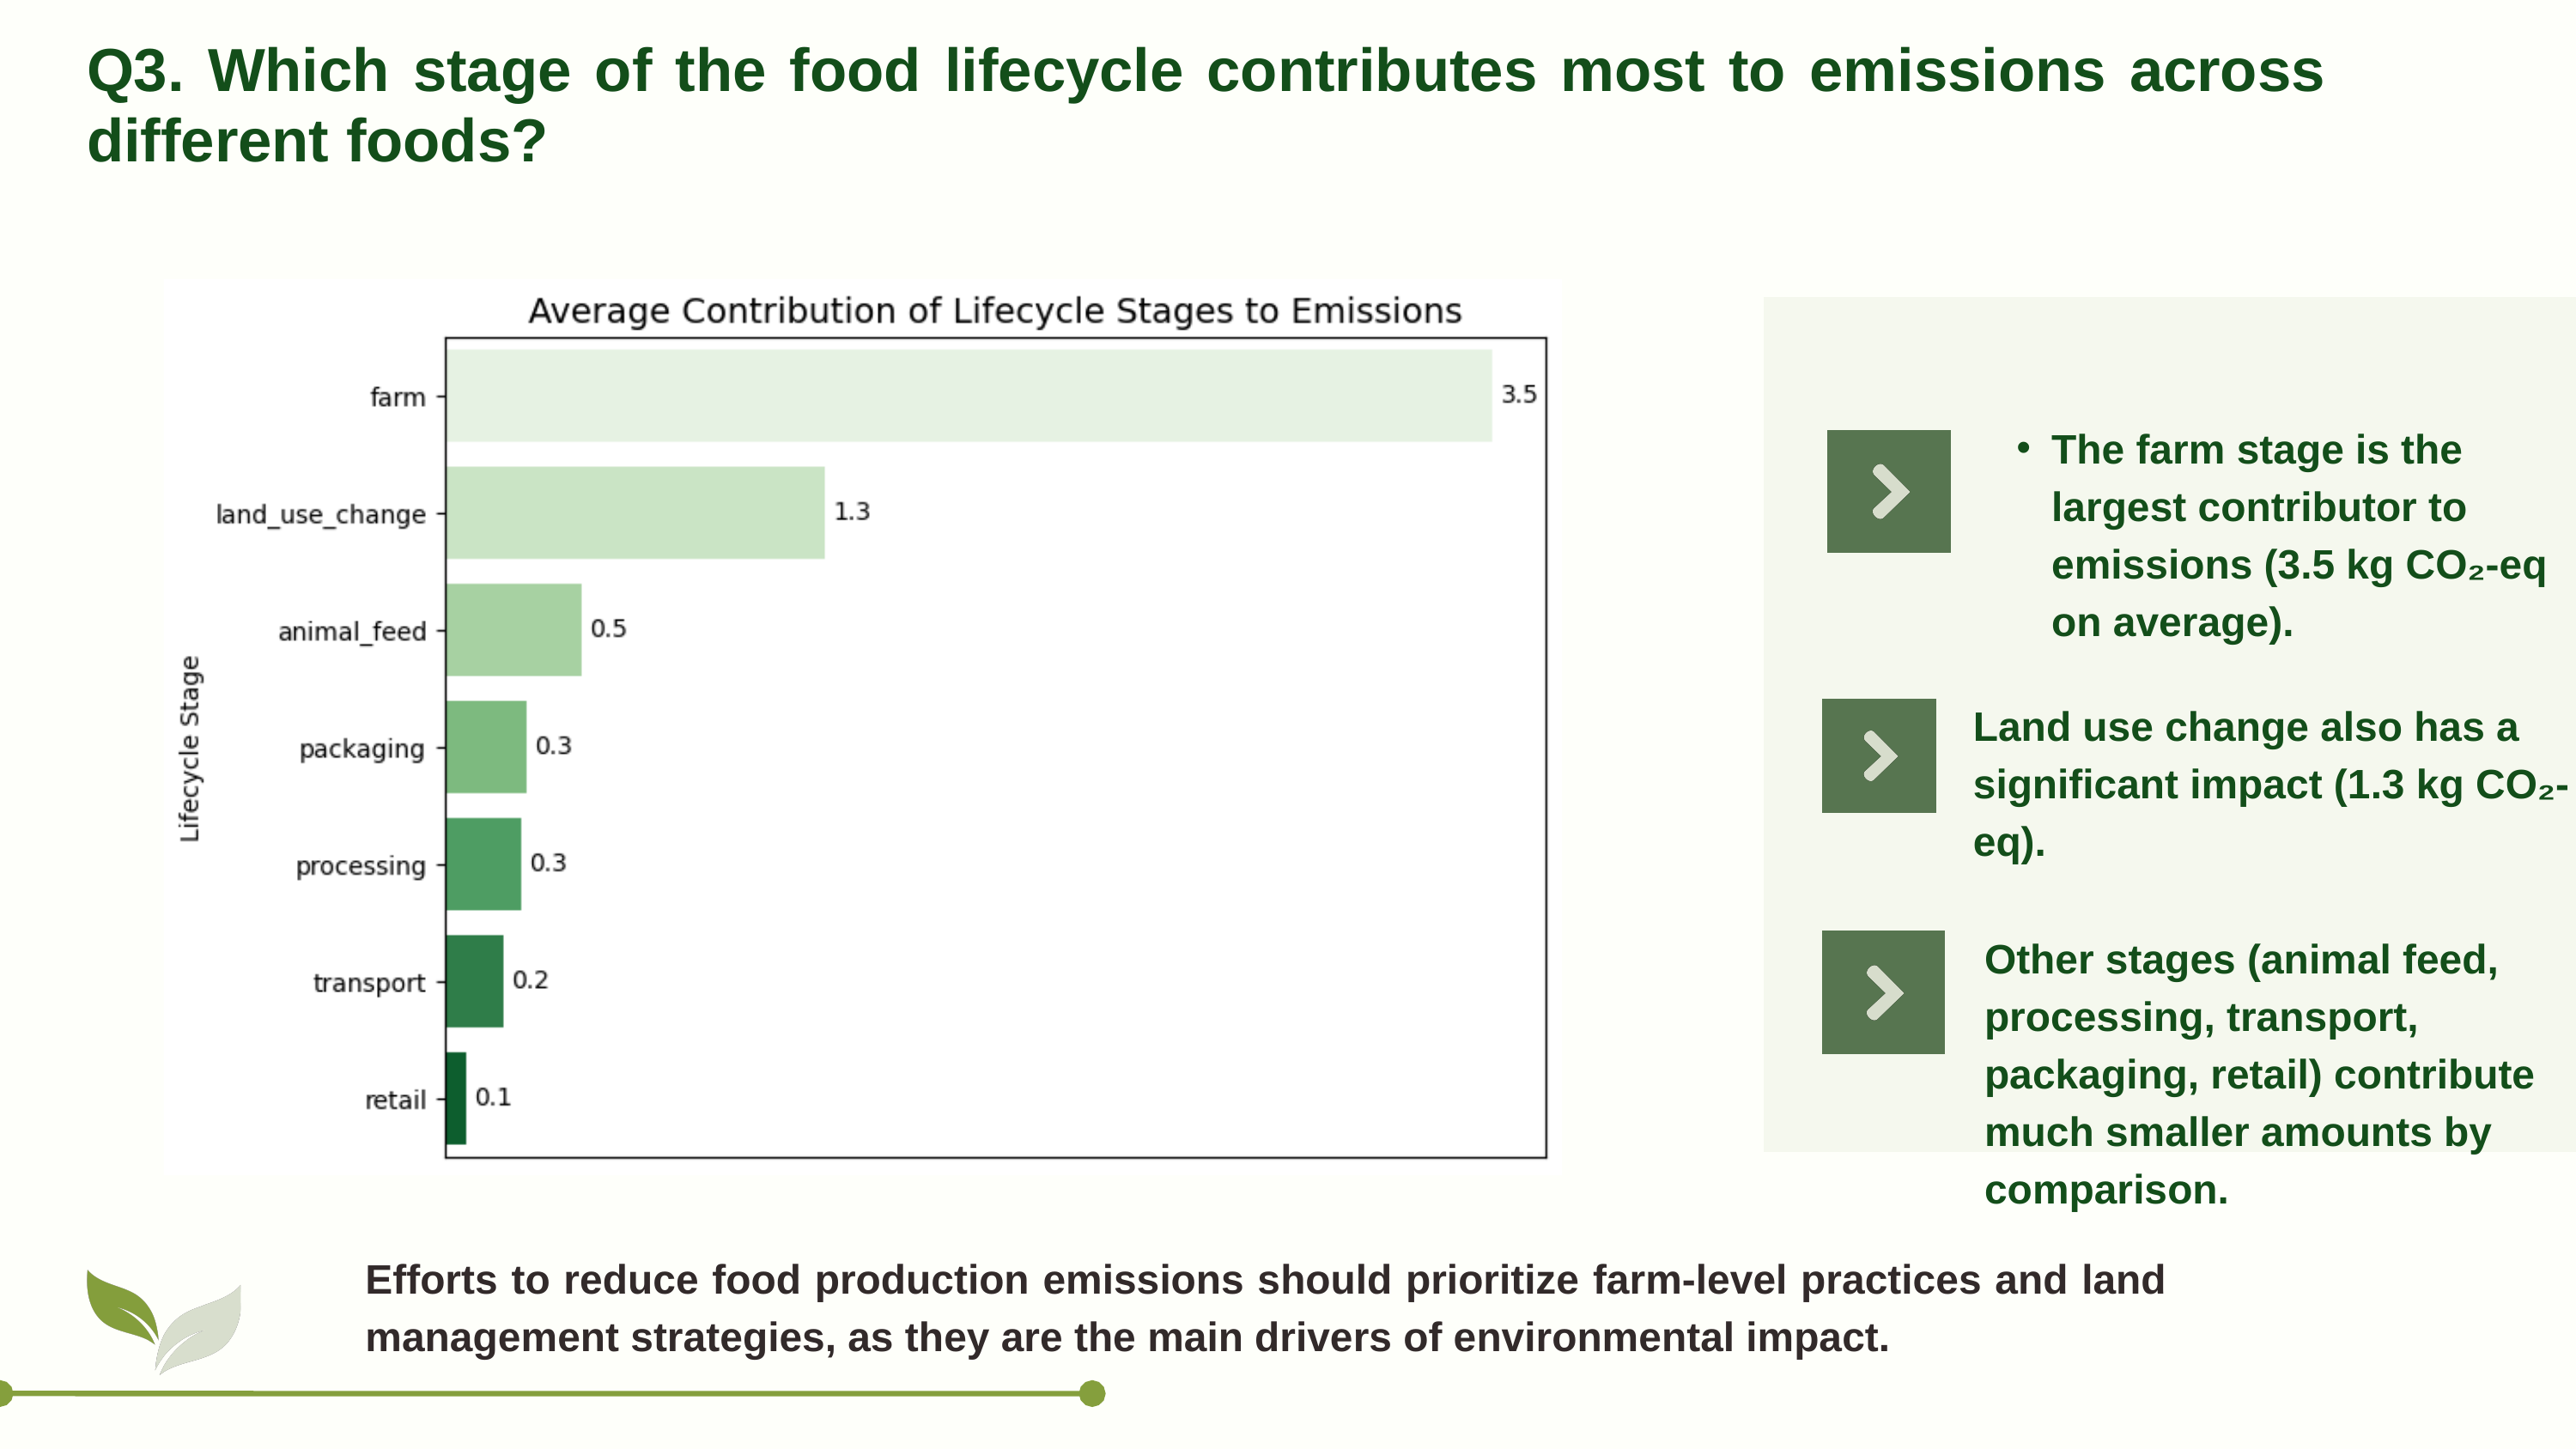

Q3. Which stage of the food lifecycle contributes most to emissions across different foods?

The farm stage is the largest contributor to emissions (3.5 kg CO₂-eq on average).

Land use change also has a significant impact (1.3 kg CO₂-eq).

Other stages (animal feed, processing, transport, packaging, retail) contribute much smaller amounts by comparison.

Efforts to reduce food production emissions should prioritize farm-level practices and land management strategies, as they are the main drivers of environmental impact.